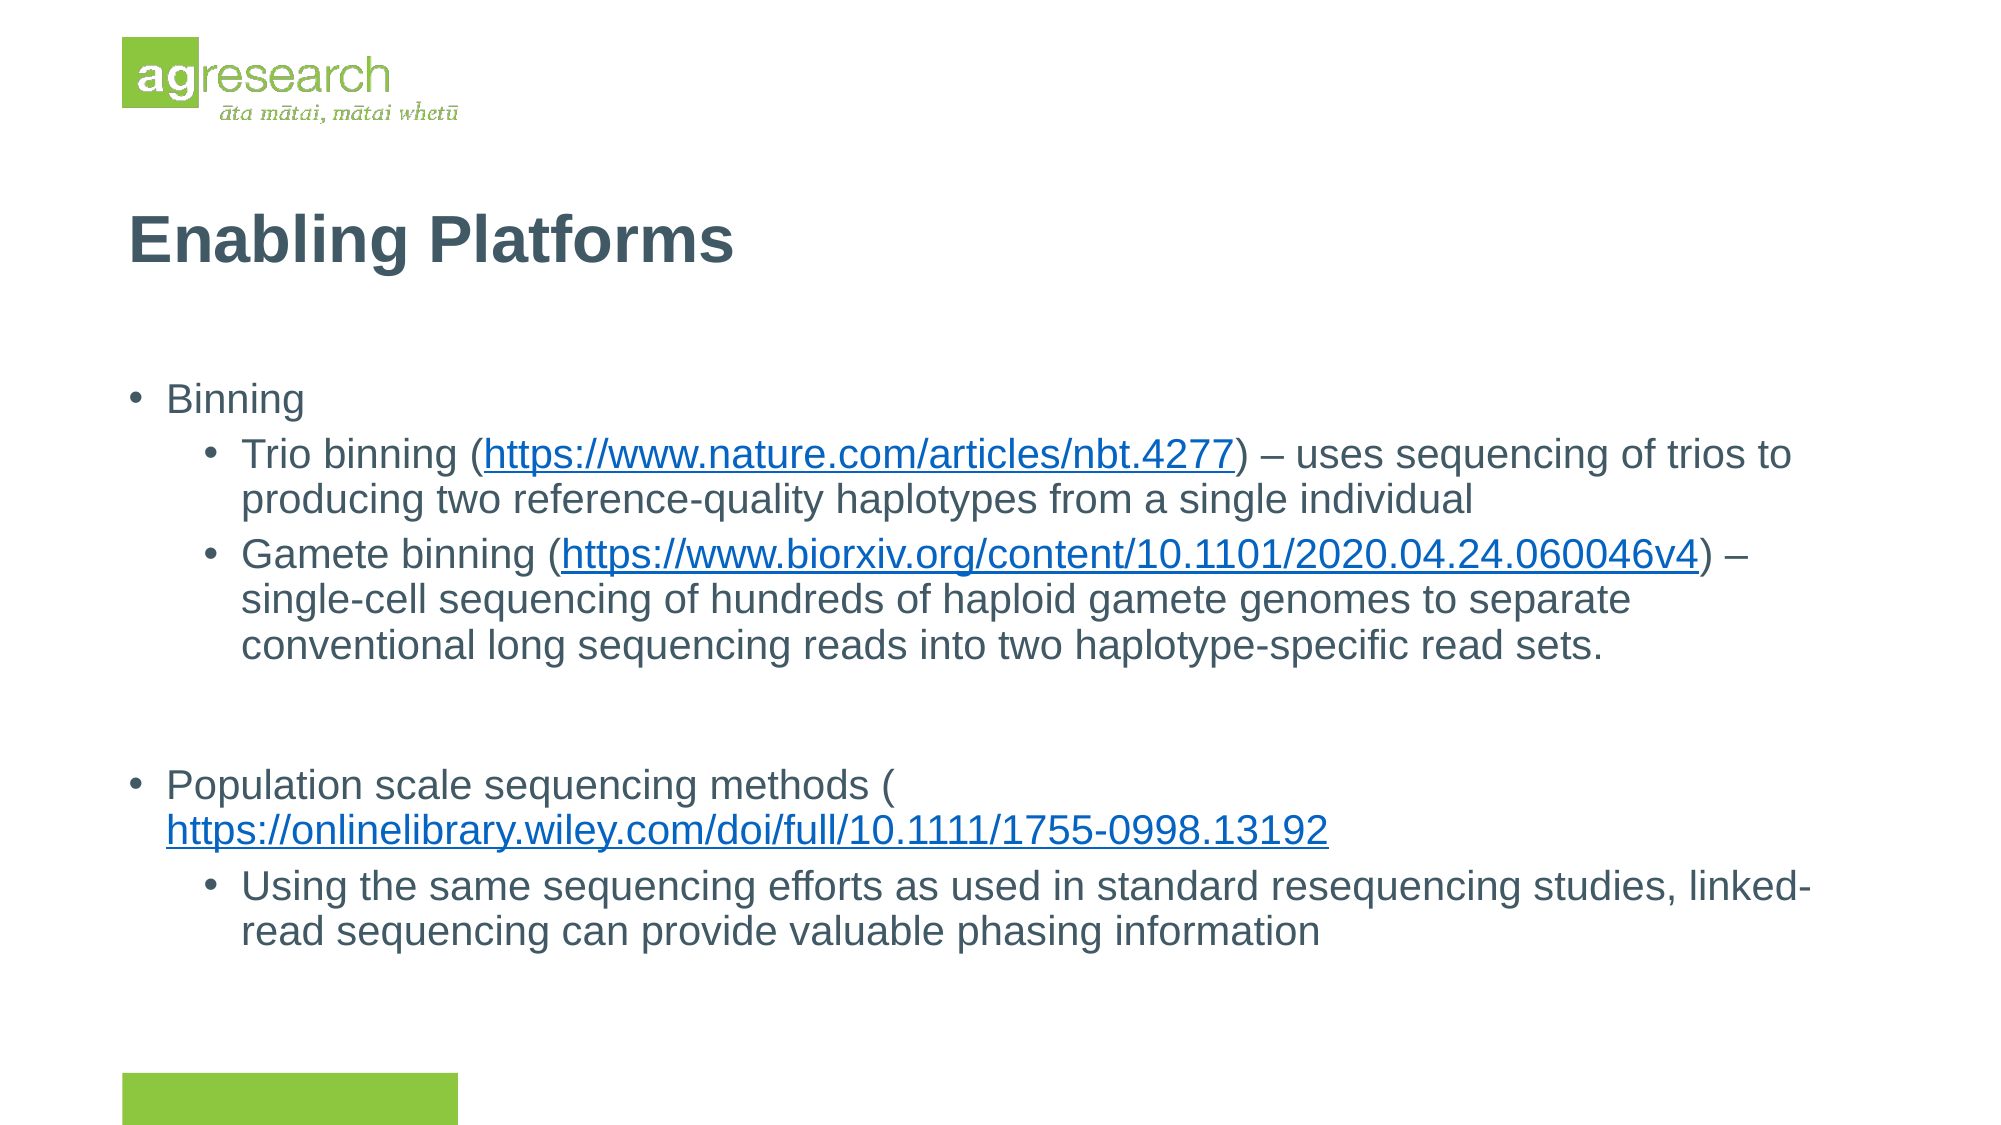

Enabling Platforms
Binning
Trio binning (https://www.nature.com/articles/nbt.4277) – uses sequencing of trios to producing two reference-quality haplotypes from a single individual
Gamete binning (https://www.biorxiv.org/content/10.1101/2020.04.24.060046v4) – single-cell sequencing of hundreds of haploid gamete genomes to separate conventional long sequencing reads into two haplotype-specific read sets.

Population scale sequencing methods (https://onlinelibrary.wiley.com/doi/full/10.1111/1755-0998.13192
Using the same sequencing efforts as used in standard resequencing studies, linked‐read sequencing can provide valuable phasing information